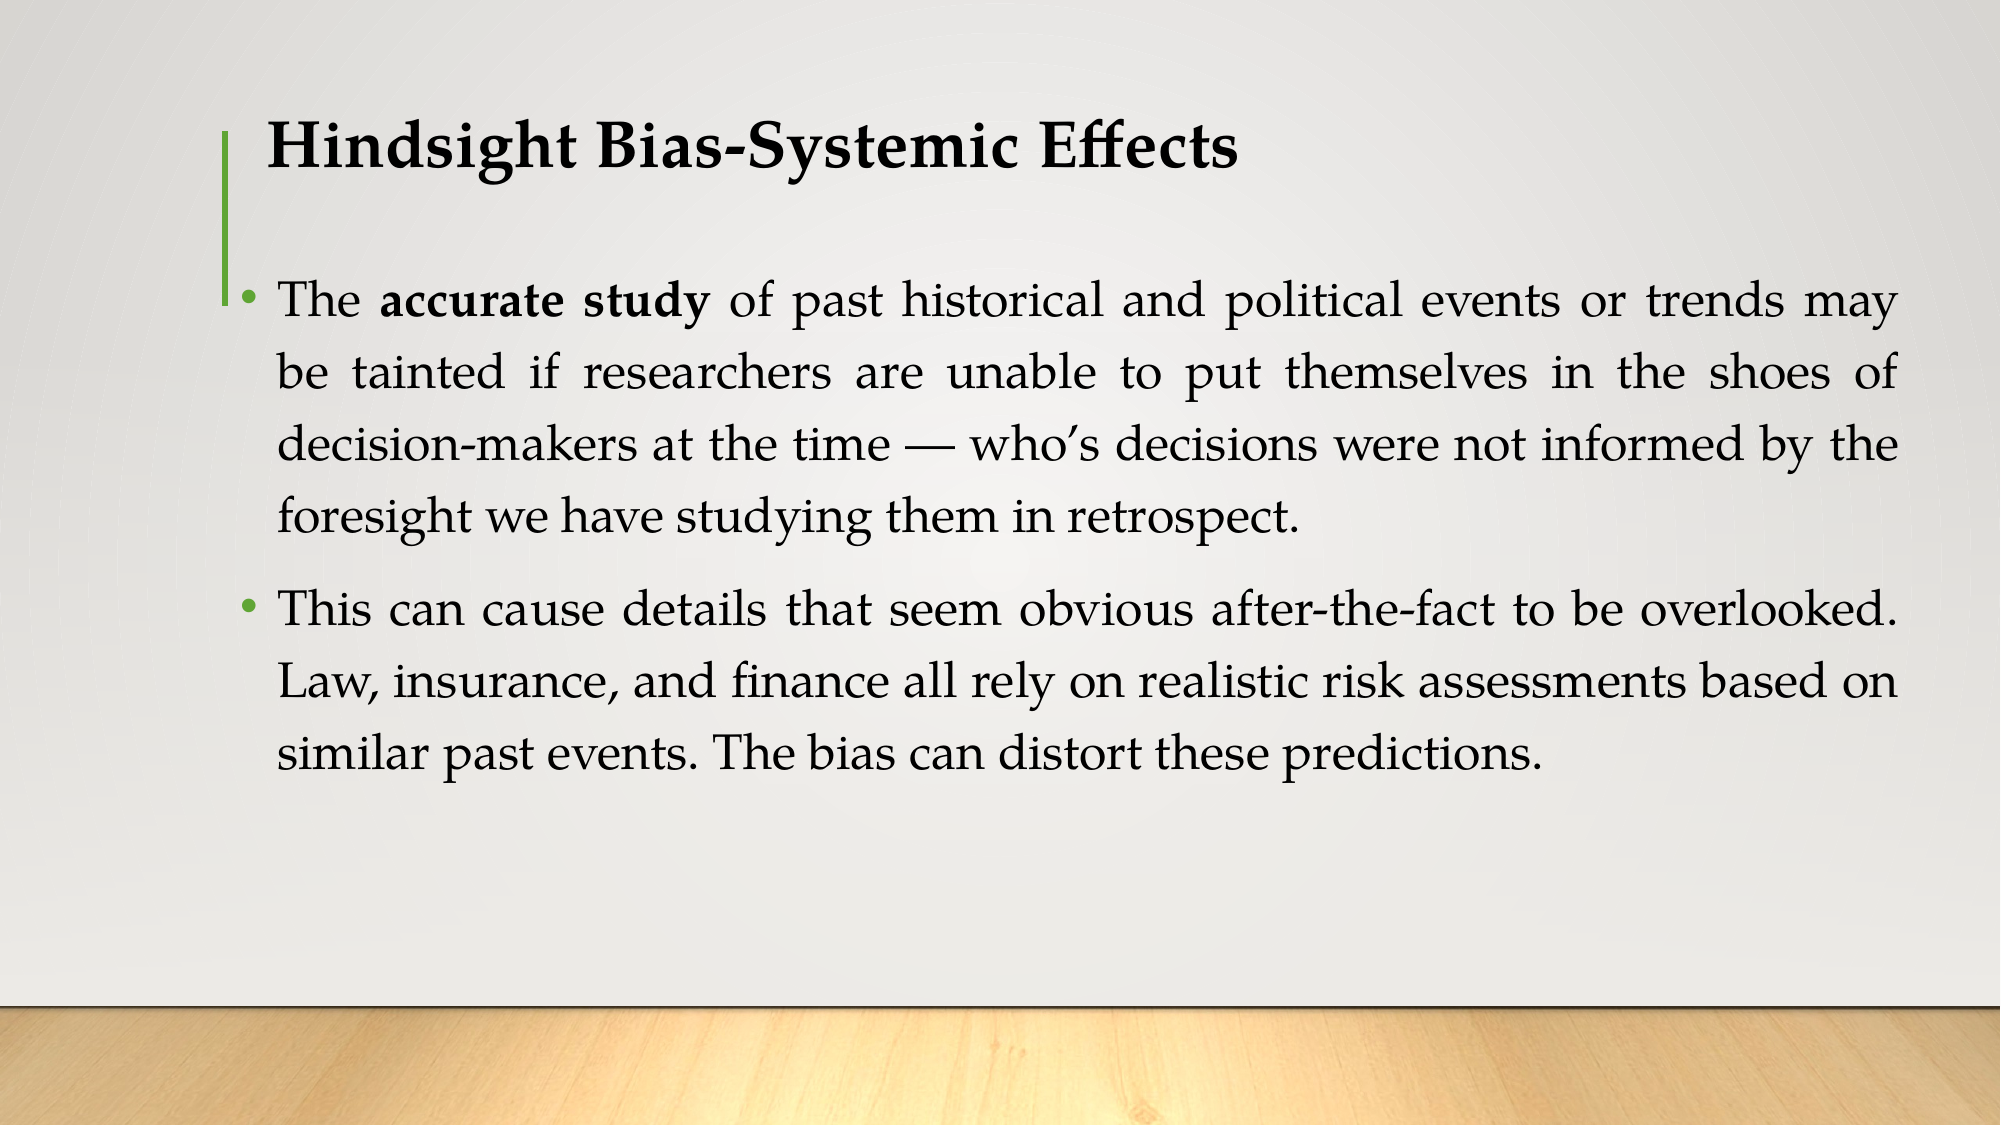

# Hindsight Bias-Systemic Effects
The accurate study of past historical and political events or trends may be tainted if researchers are unable to put themselves in the shoes of decision-makers at the time — who’s decisions were not informed by the foresight we have studying them in retrospect.
This can cause details that seem obvious after-the-fact to be overlooked. Law, insurance, and finance all rely on realistic risk assessments based on similar past events. The bias can distort these predictions.